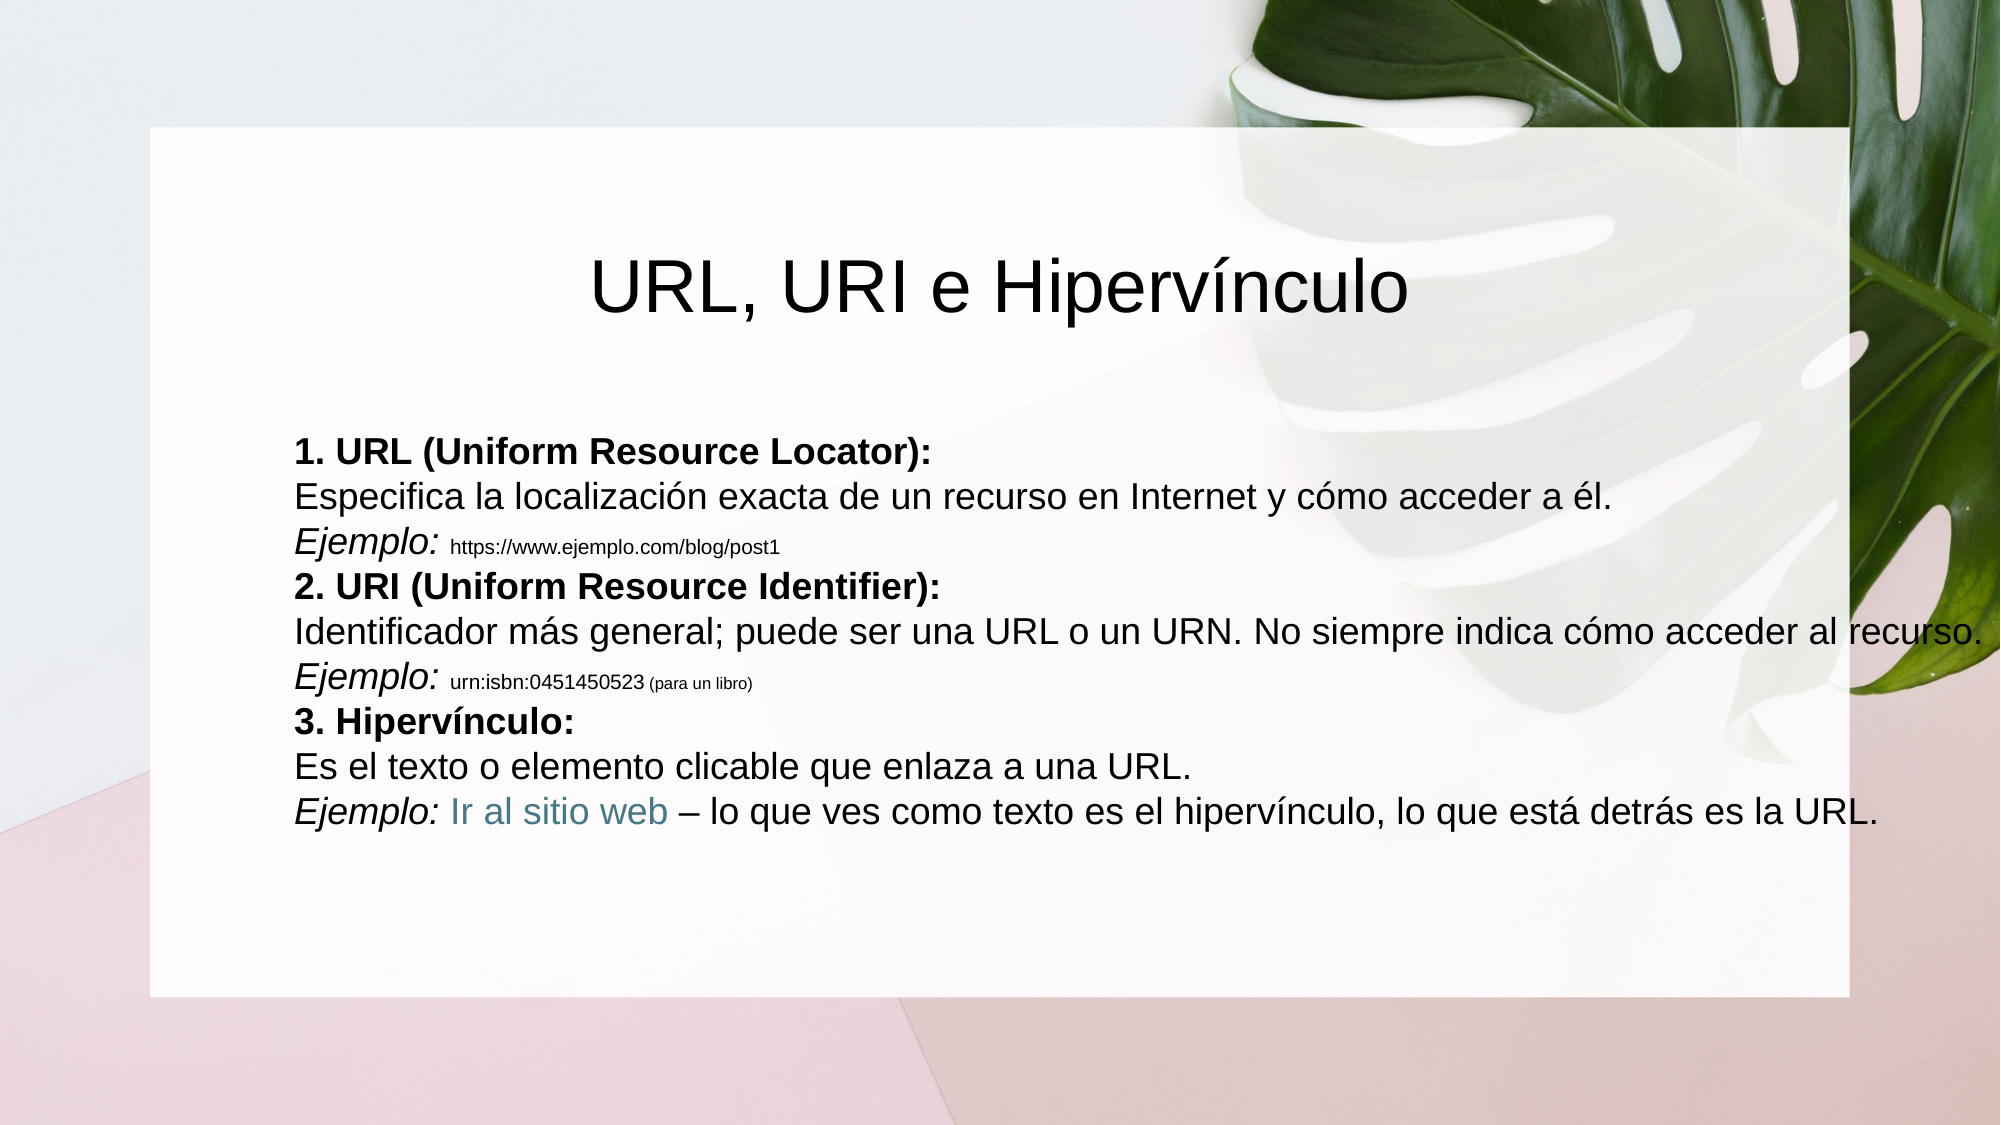

# URL, URI e Hipervínculo
1. URL (Uniform Resource Locator):
Especifica la localización exacta de un recurso en Internet y cómo acceder a él.
Ejemplo: https://www.ejemplo.com/blog/post1
2. URI (Uniform Resource Identifier):
Identificador más general; puede ser una URL o un URN. No siempre indica cómo acceder al recurso.
Ejemplo: urn:isbn:0451450523 (para un libro)
3. Hipervínculo:
Es el texto o elemento clicable que enlaza a una URL.
Ejemplo: Ir al sitio web – lo que ves como texto es el hipervínculo, lo que está detrás es la URL.